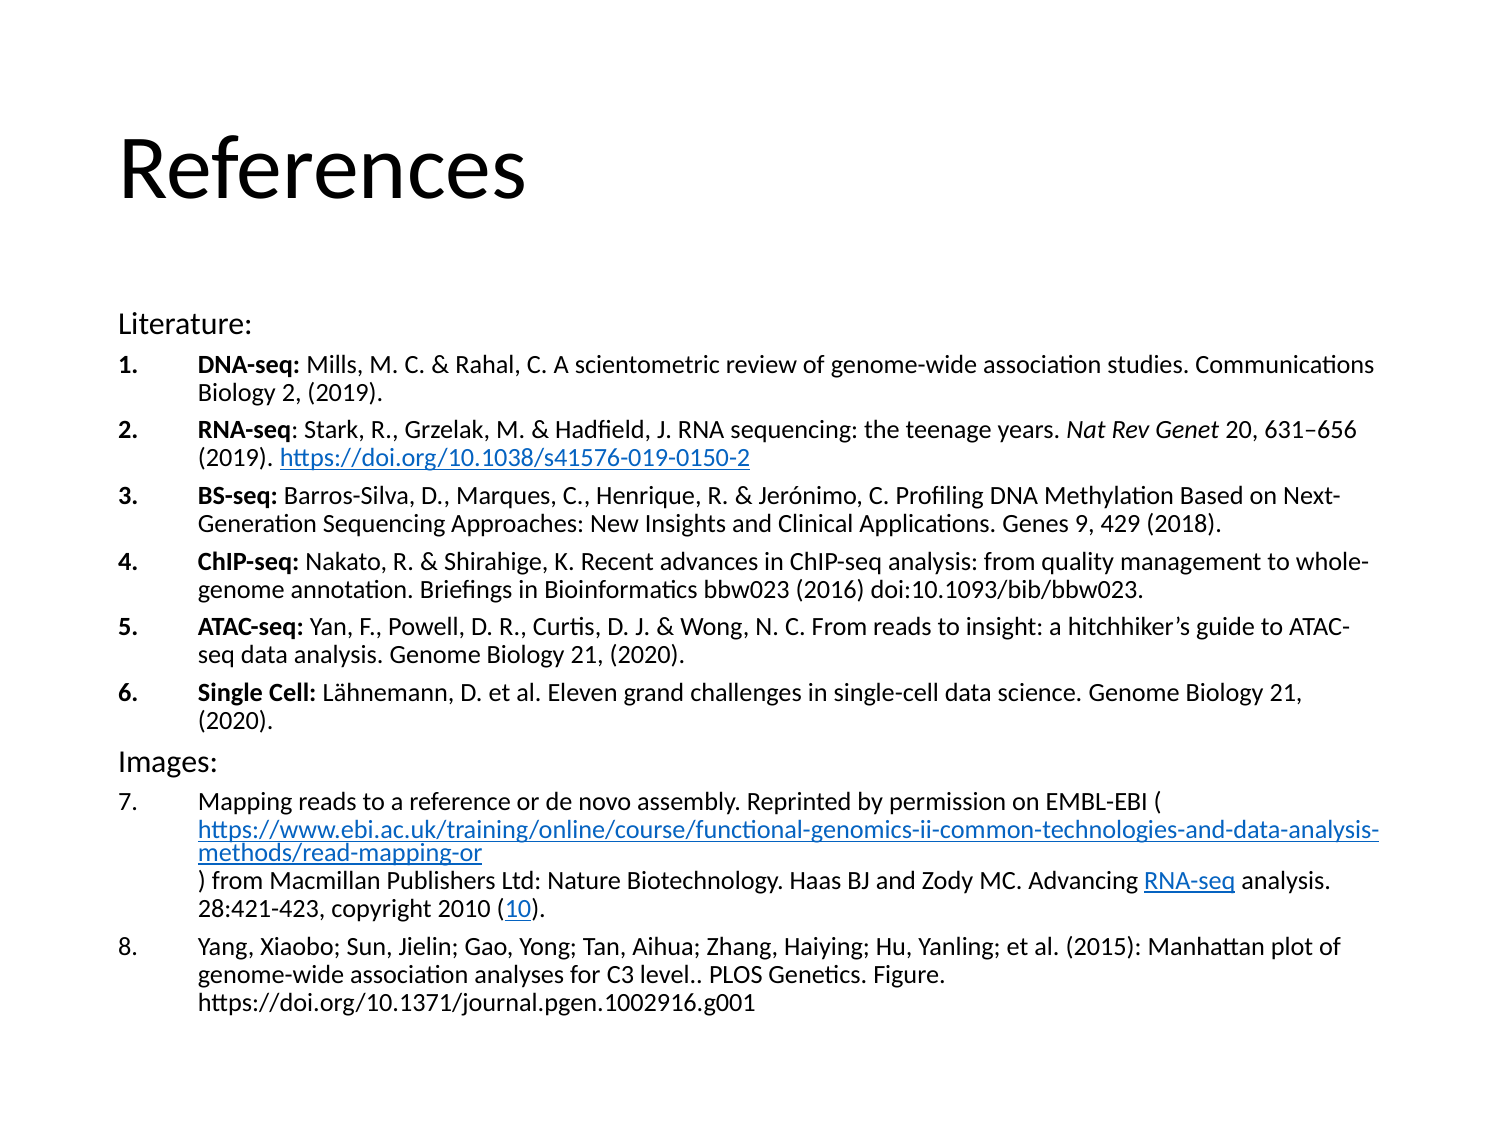

# References
Literature:
DNA-seq: Mills, M. C. & Rahal, C. A scientometric review of genome-wide association studies. Communications Biology 2, (2019).
RNA-seq: Stark, R., Grzelak, M. & Hadfield, J. RNA sequencing: the teenage years. Nat Rev Genet 20, 631–656 (2019). https://doi.org/10.1038/s41576-019-0150-2
BS-seq: Barros-Silva, D., Marques, C., Henrique, R. & Jerónimo, C. Profiling DNA Methylation Based on Next-Generation Sequencing Approaches: New Insights and Clinical Applications. Genes 9, 429 (2018).
ChIP-seq: Nakato, R. & Shirahige, K. Recent advances in ChIP-seq analysis: from quality management to whole-genome annotation. Briefings in Bioinformatics bbw023 (2016) doi:10.1093/bib/bbw023.
ATAC-seq: Yan, F., Powell, D. R., Curtis, D. J. & Wong, N. C. From reads to insight: a hitchhiker’s guide to ATAC-seq data analysis. Genome Biology 21, (2020).
Single Cell: Lähnemann, D. et al. Eleven grand challenges in single-cell data science. Genome Biology 21, (2020).
Images:
Mapping reads to a reference or de novo assembly. Reprinted by permission on EMBL-EBI (https://www.ebi.ac.uk/training/online/course/functional-genomics-ii-common-technologies-and-data-analysis-methods/read-mapping-or) from Macmillan Publishers Ltd: Nature Biotechnology. Haas BJ and Zody MC. Advancing RNA-seq analysis. 28:421-423, copyright 2010 (10).
Yang, Xiaobo; Sun, Jielin; Gao, Yong; Tan, Aihua; Zhang, Haiying; Hu, Yanling; et al. (2015): Manhattan plot of genome-wide association analyses for C3 level.. PLOS Genetics. Figure. https://doi.org/10.1371/journal.pgen.1002916.g001